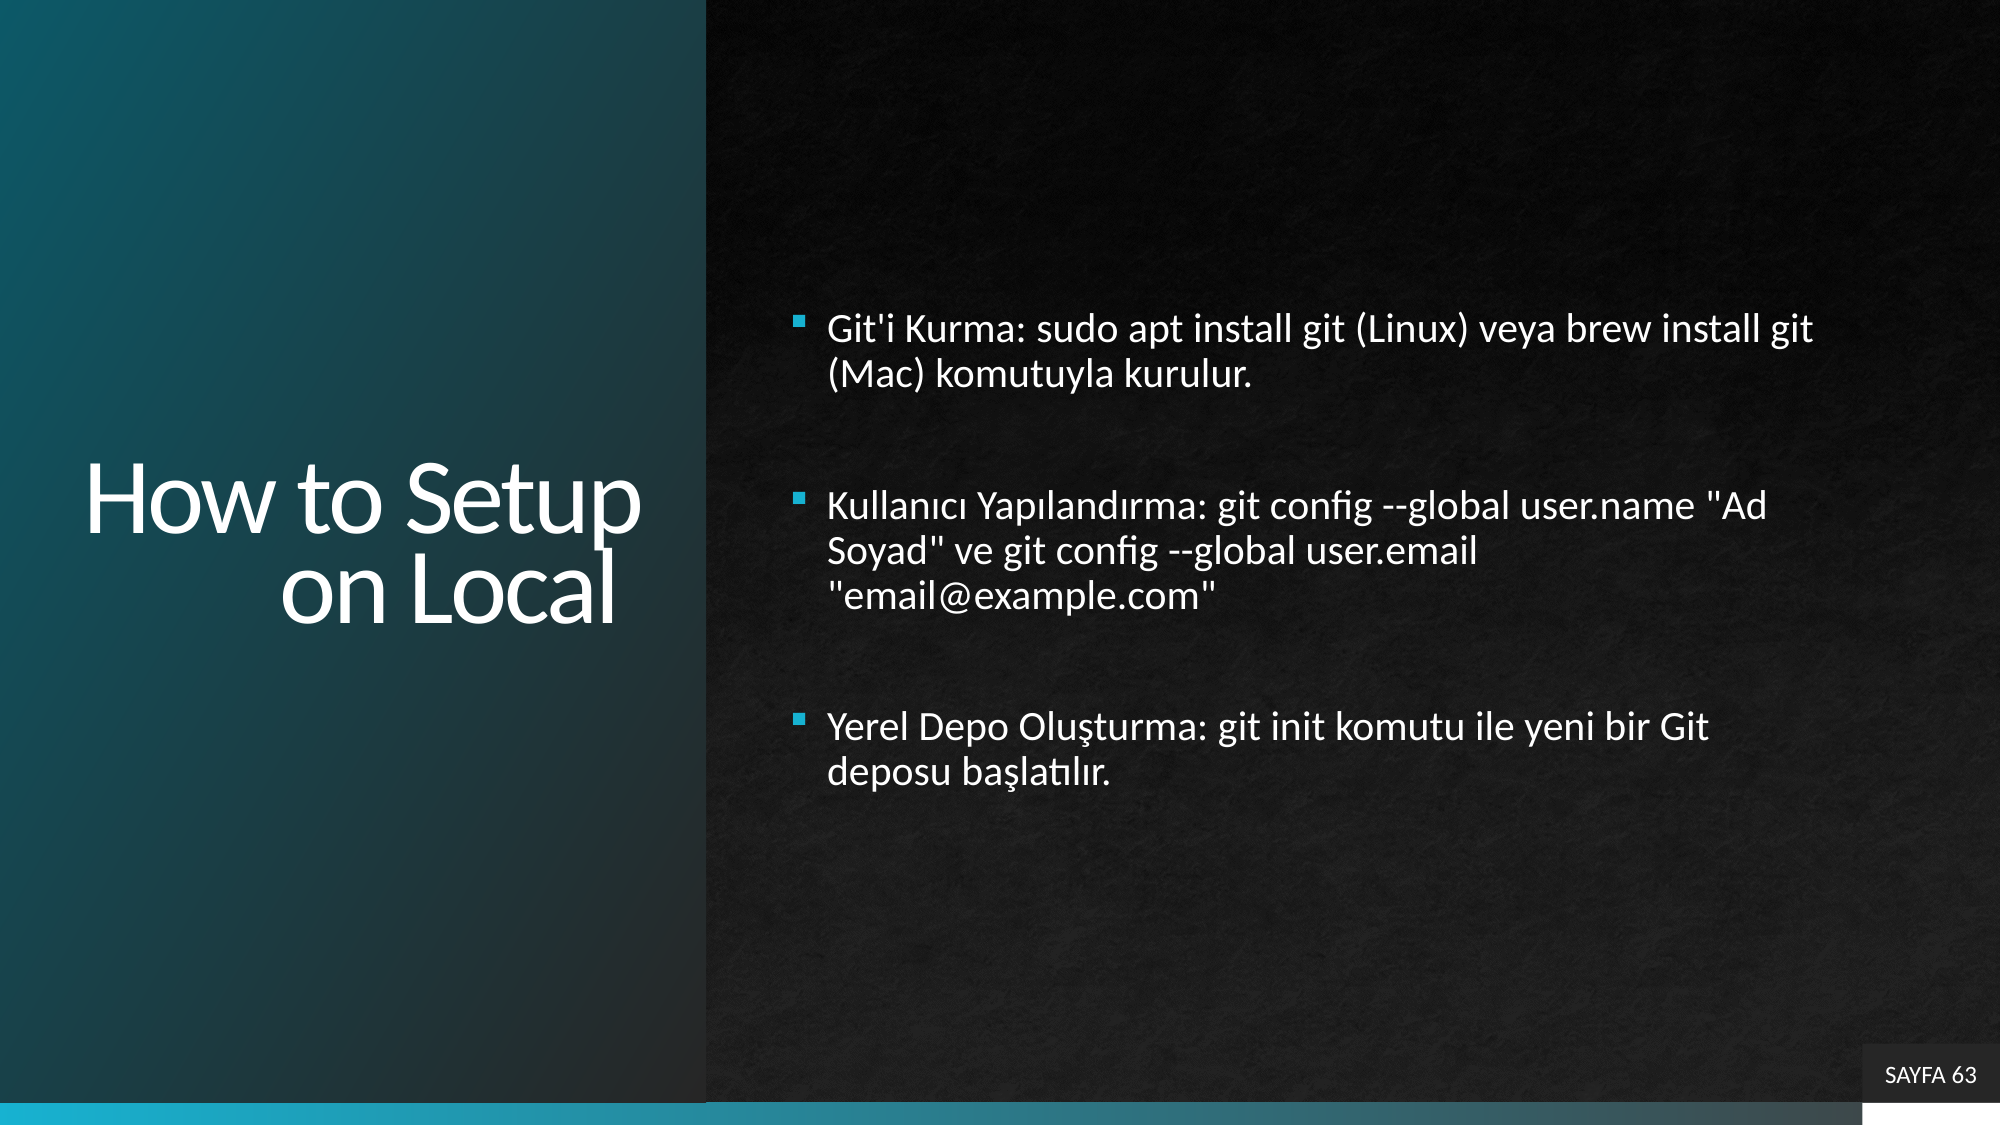

# How to Setup on Local
Git'i Kurma: sudo apt install git (Linux) veya brew install git (Mac) komutuyla kurulur.

Kullanıcı Yapılandırma: git config --global user.name "Ad Soyad" ve git config --global user.email "email@example.com"

Yerel Depo Oluşturma: git init komutu ile yeni bir Git deposu başlatılır.
SAYFA 63